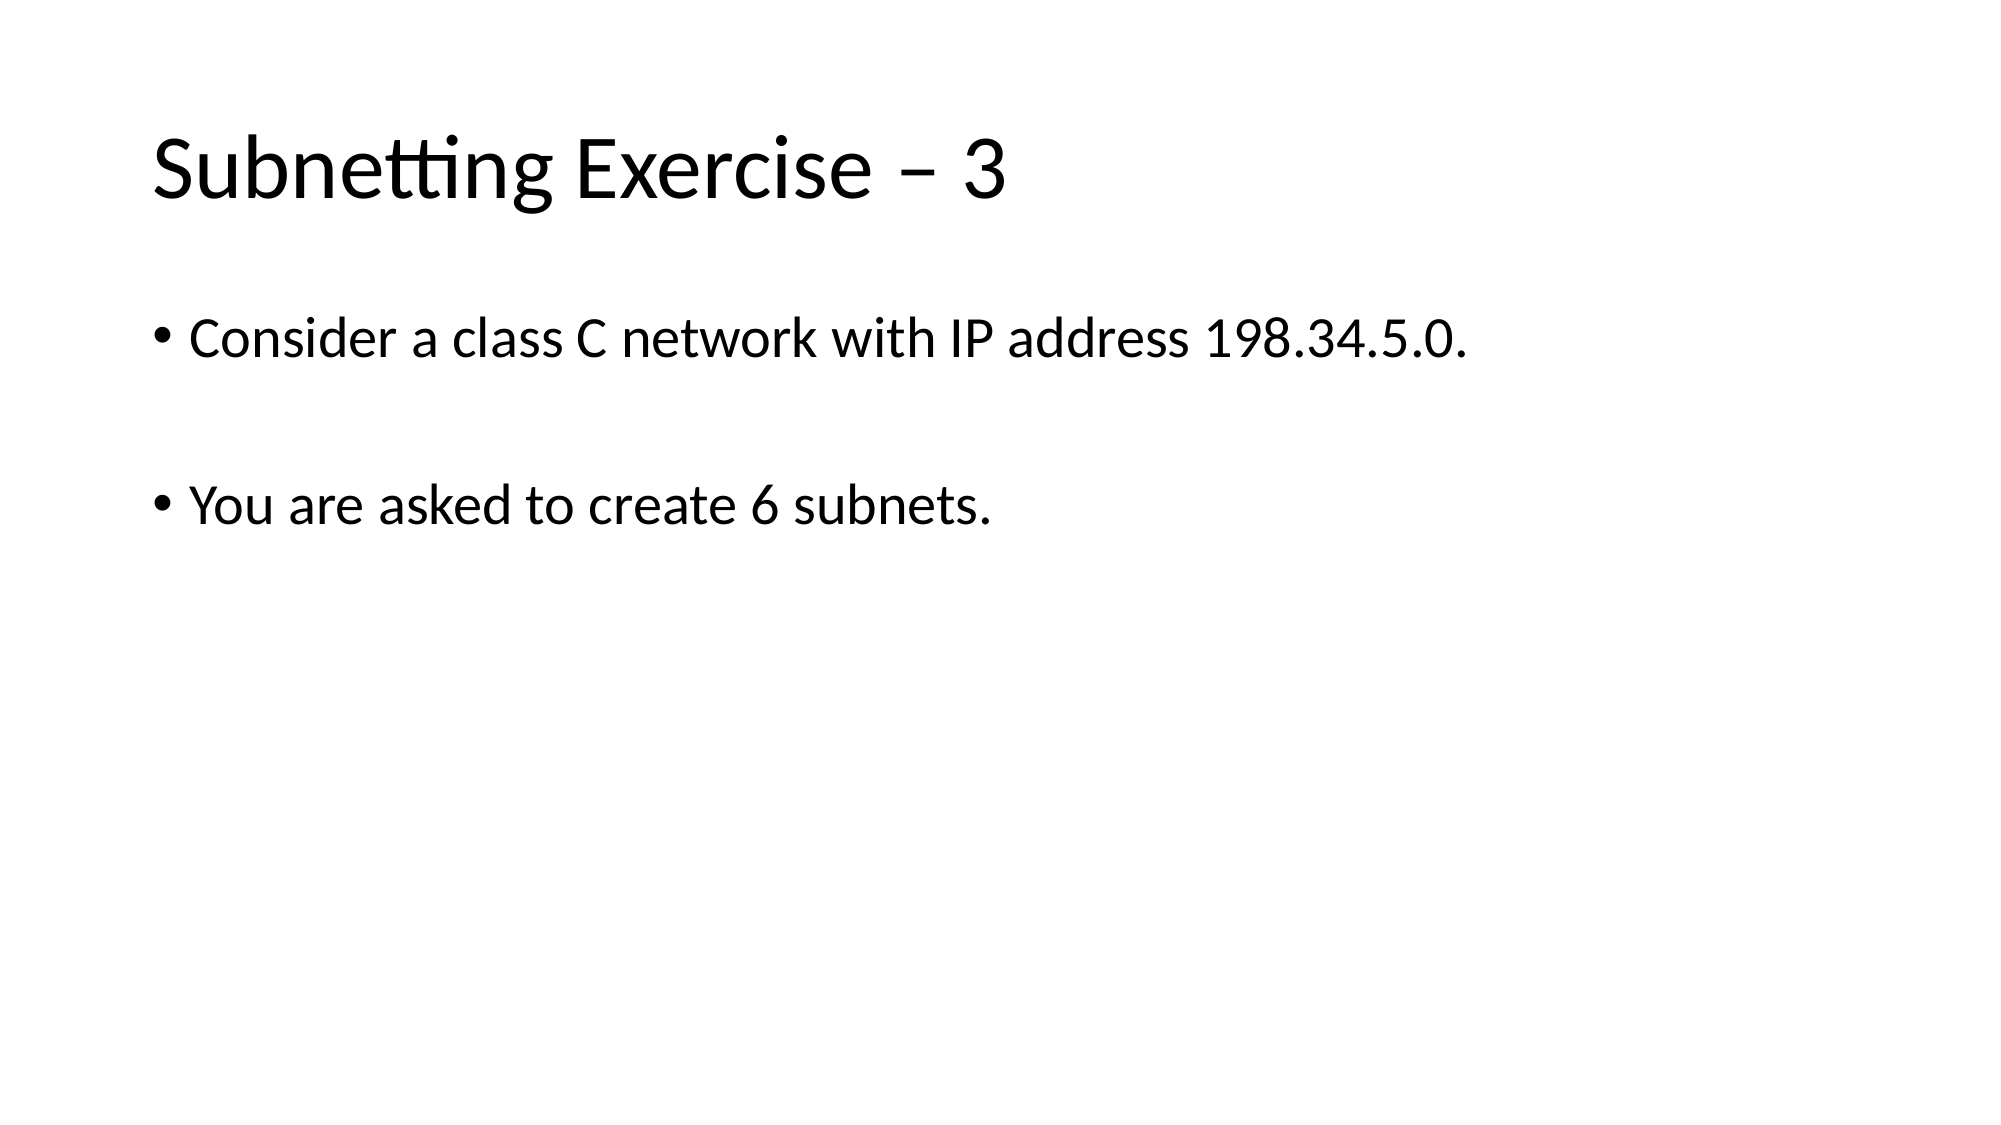

# Subnetting Exercise – 3
Consider a class C network with IP address 198.34.5.0.

You are asked to create 6 subnets.